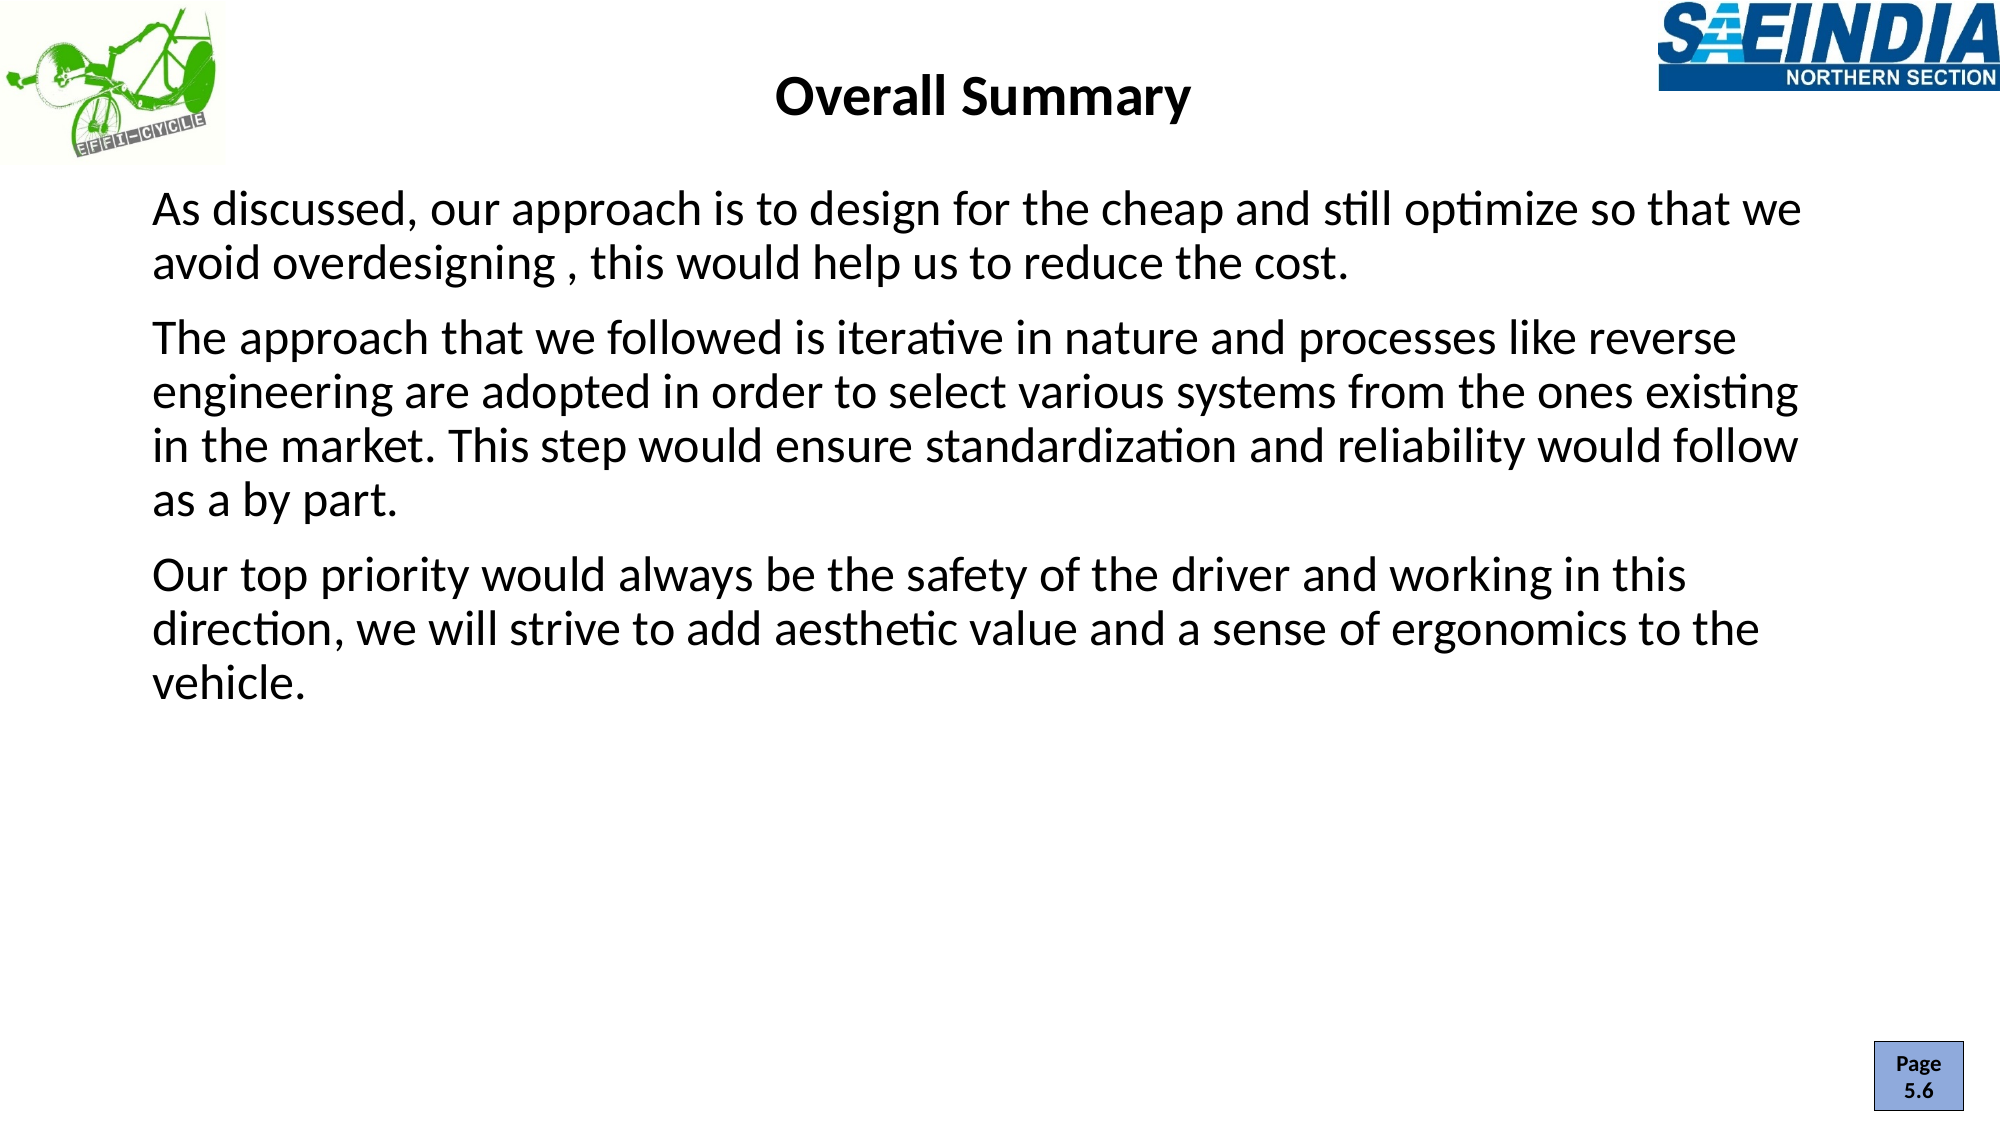

Overall Summary
As discussed, our approach is to design for the cheap and still optimize so that we avoid overdesigning , this would help us to reduce the cost.
The approach that we followed is iterative in nature and processes like reverse engineering are adopted in order to select various systems from the ones existing in the market. This step would ensure standardization and reliability would follow as a by part.
Our top priority would always be the safety of the driver and working in this direction, we will strive to add aesthetic value and a sense of ergonomics to the vehicle.
Page 5.6